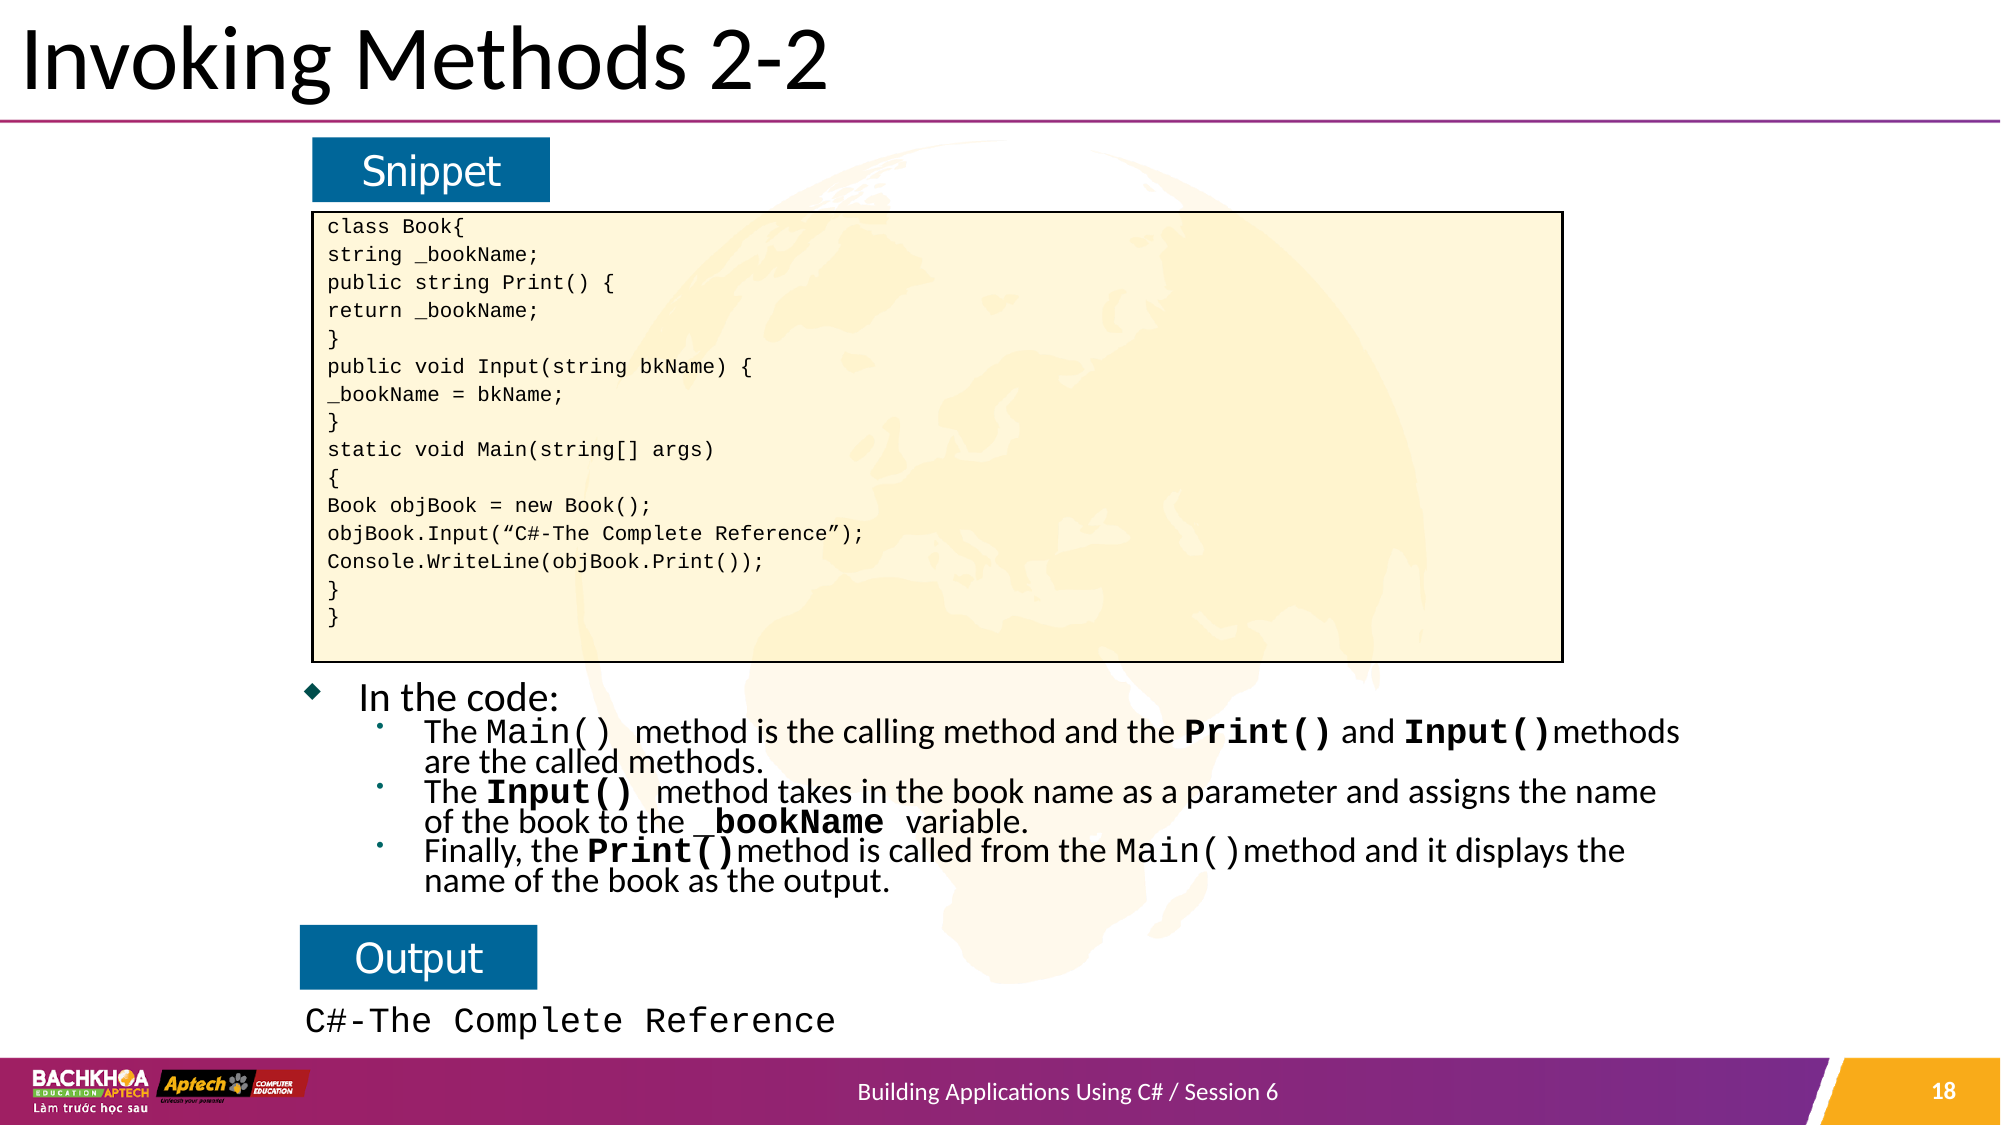

# Invoking Methods 2-2

In the code:
The Main() method is the calling method and the Print() and Input()methods are the called methods.
The Input() method takes in the book name as a parameter and assigns the name of the book to the _bookName variable.
Finally, the Print()method is called from the Main()method and it displays the name of the book as the output.

Snippet
class Book{
string _bookName;
public string Print() {
return _bookName;
}
public void Input(string bkName) {
_bookName = bkName;
}
static void Main(string[] args)
{
Book objBook = new Book();
objBook.Input(“C#-The Complete Reference”);
Console.WriteLine(objBook.Print());
}
}

Output
C#-The Complete Reference
18
Building Applications Using C# / Session 6